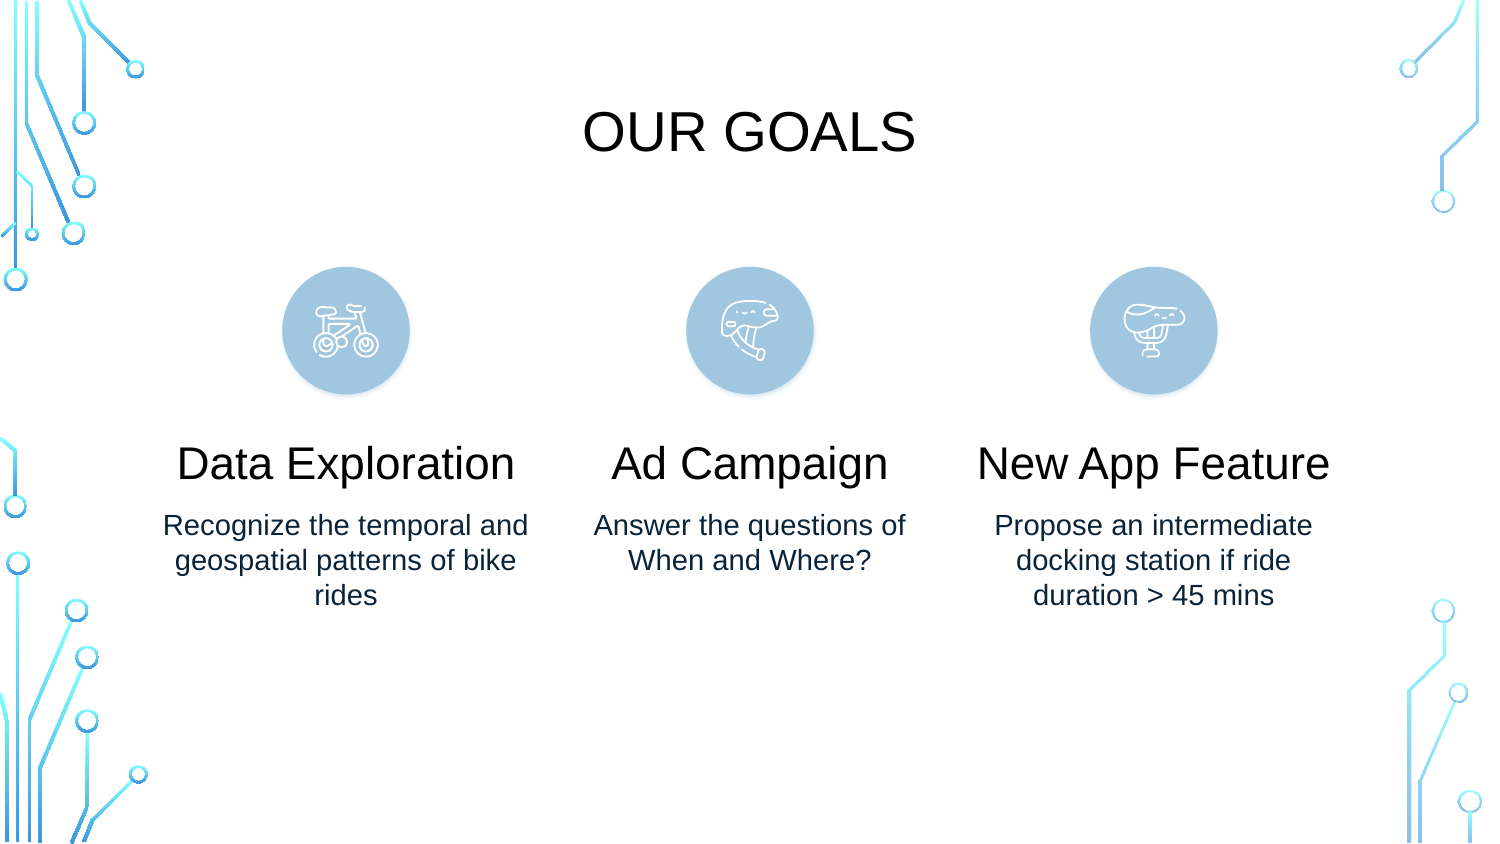

# OUR GOALS

Data Exploration
Ad Campaign
New App Feature
Recognize the temporal and geospatial patterns of bike rides
Answer the questions of When and Where?
Propose an intermediate docking station if ride duration > 45 mins